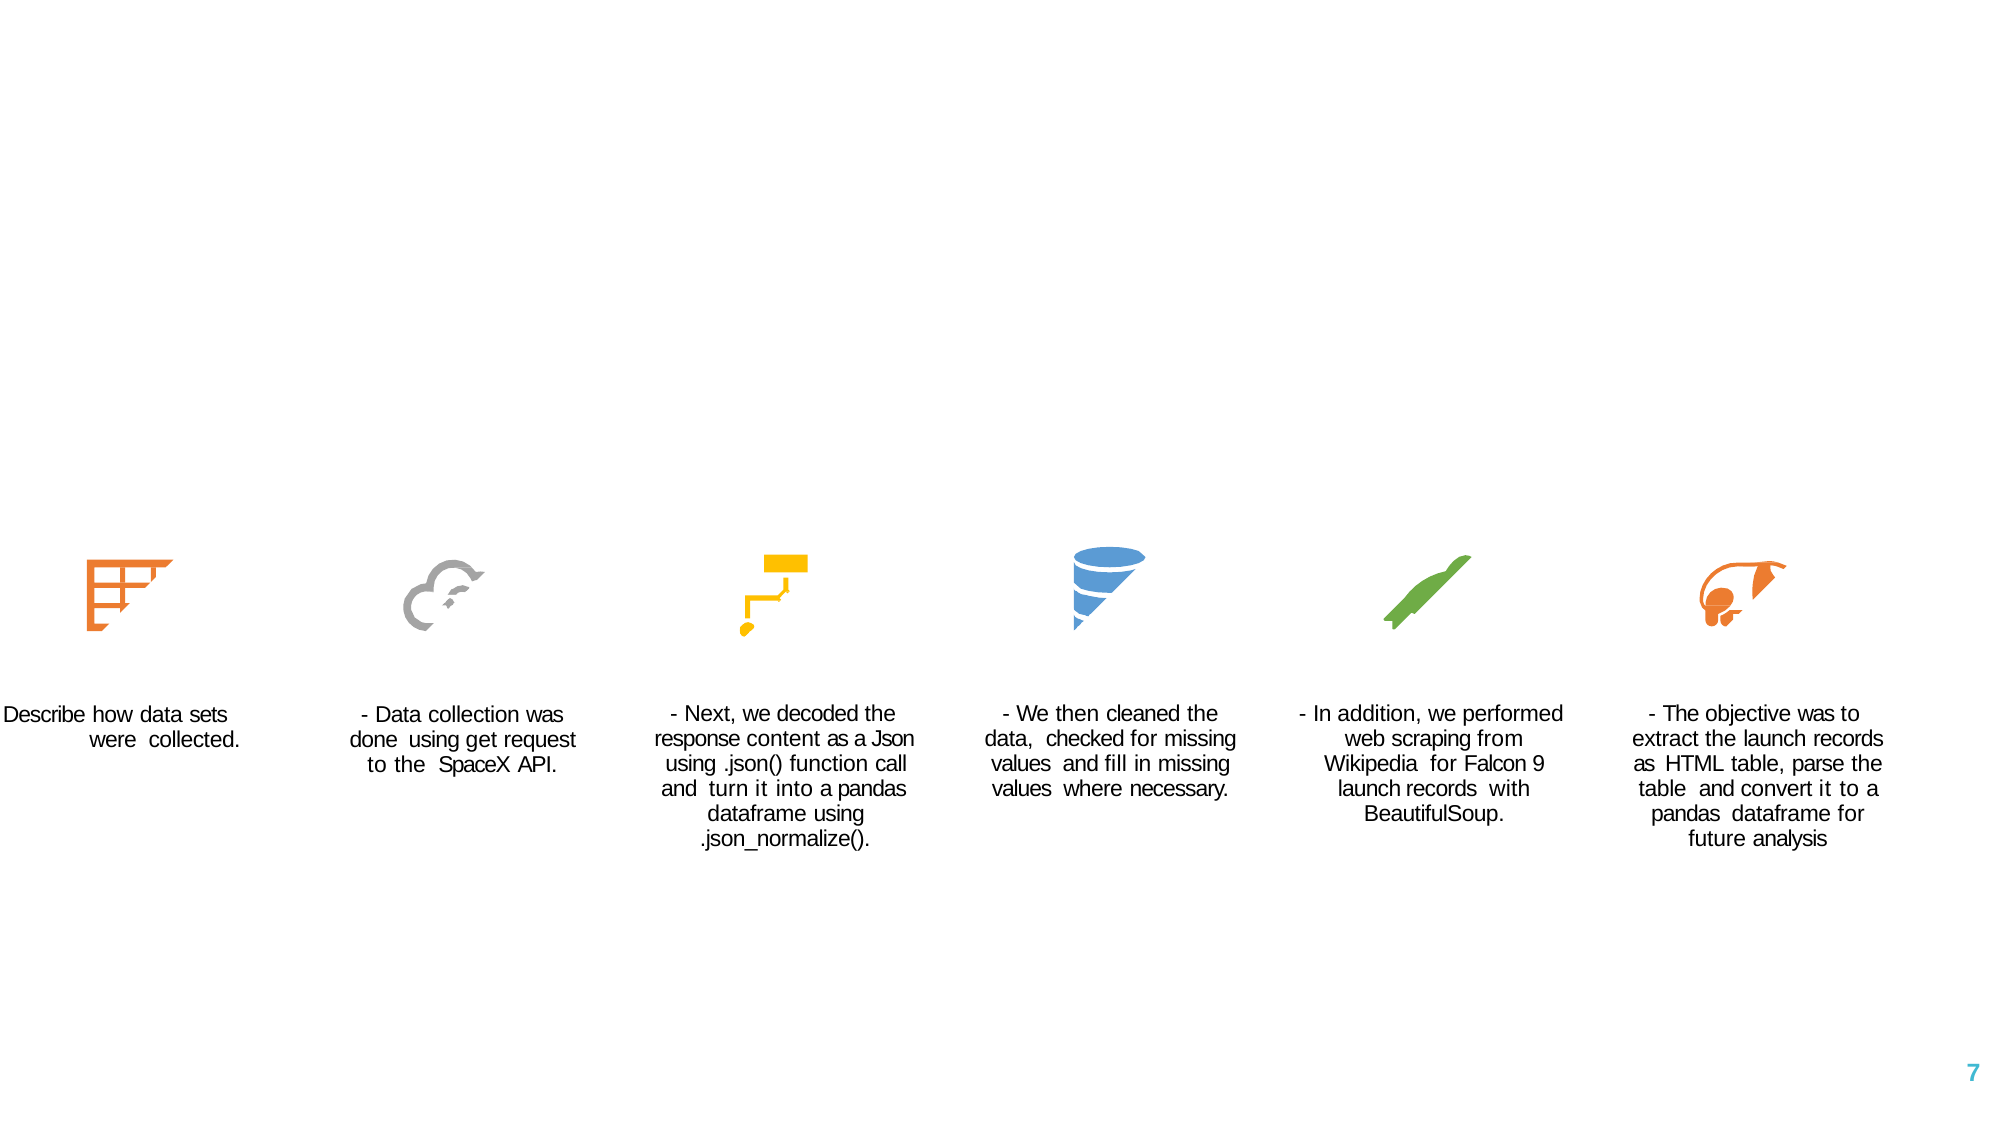

Describe how data sets were  collected.
- Data collection was done  using get request to the  SpaceX API.
- Next, we decoded the  response content as a Json  using .json() function call and  turn it into a pandas  dataframe using
.json_normalize().
- We then cleaned the data,  checked for missing values  and fill in missing values  where necessary.
- In addition, we performed  web scraping from Wikipedia  for Falcon 9 launch records  with BeautifulSoup.
- The objective was to  extract the launch records as  HTML table, parse the table  and convert it to a pandas  dataframe for future analysis
7